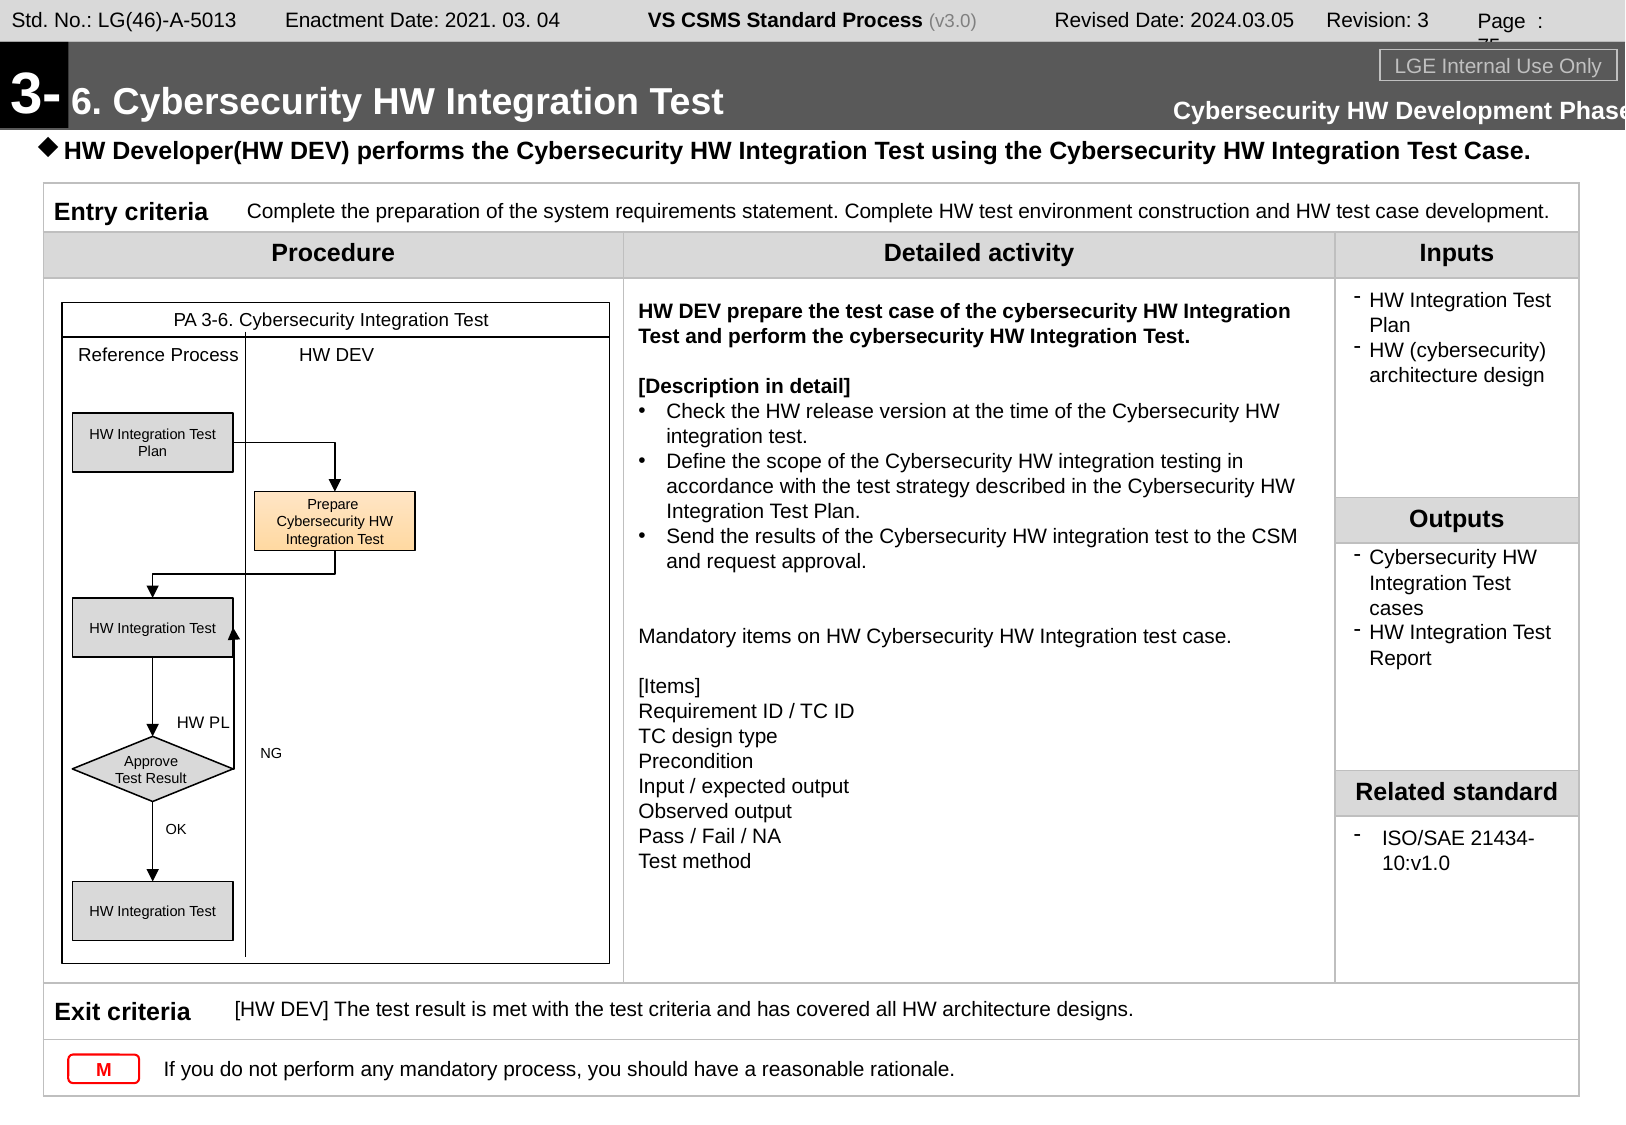

Page  :  75
3-
#
m
6. Cybersecurity HW Integration Test
LGE Internal Use Only
Cybersecurity HW Development Phase
HW Developer(HW DEV) performs the Cybersecurity HW Integration Test using the Cybersecurity HW Integration Test Case.
Complete the preparation of the system requirements statement. Complete HW test environment construction and HW test case development.
HW Integration Test Plan
HW (cybersecurity) architecture design
HW DEV prepare the test case of the cybersecurity HW Integration Test and perform the cybersecurity HW Integration Test.

[Description in detail]
Check the HW release version at the time of the Cybersecurity HW integration test.
Define the scope of the Cybersecurity HW integration testing in accordance with the test strategy described in the Cybersecurity HW Integration Test Plan.
Send the results of the Cybersecurity HW integration test to the CSM and request approval.

Mandatory items on HW Cybersecurity HW Integration test case.

[Items]
Requirement ID / TC ID
TC design type
Precondition
Input / expected output
Observed output
Pass / Fail / NA
Test method

PA 3-6. Cybersecurity Integration Test

Reference Process
HW DEV
HW Integration Test Plan
Prepare
Cybersecurity HW Integration Test
Cybersecurity HW Integration Test cases
HW Integration Test Report
HW Integration Test
HW PL

NG
Approve
Test Result
OK
ISO/SAE 21434-10:v1.0
HW Integration Test
[HW DEV] The test result is met with the test criteria and has covered all HW architecture designs.
If you do not perform any mandatory process, you should have a reasonable rationale.
M